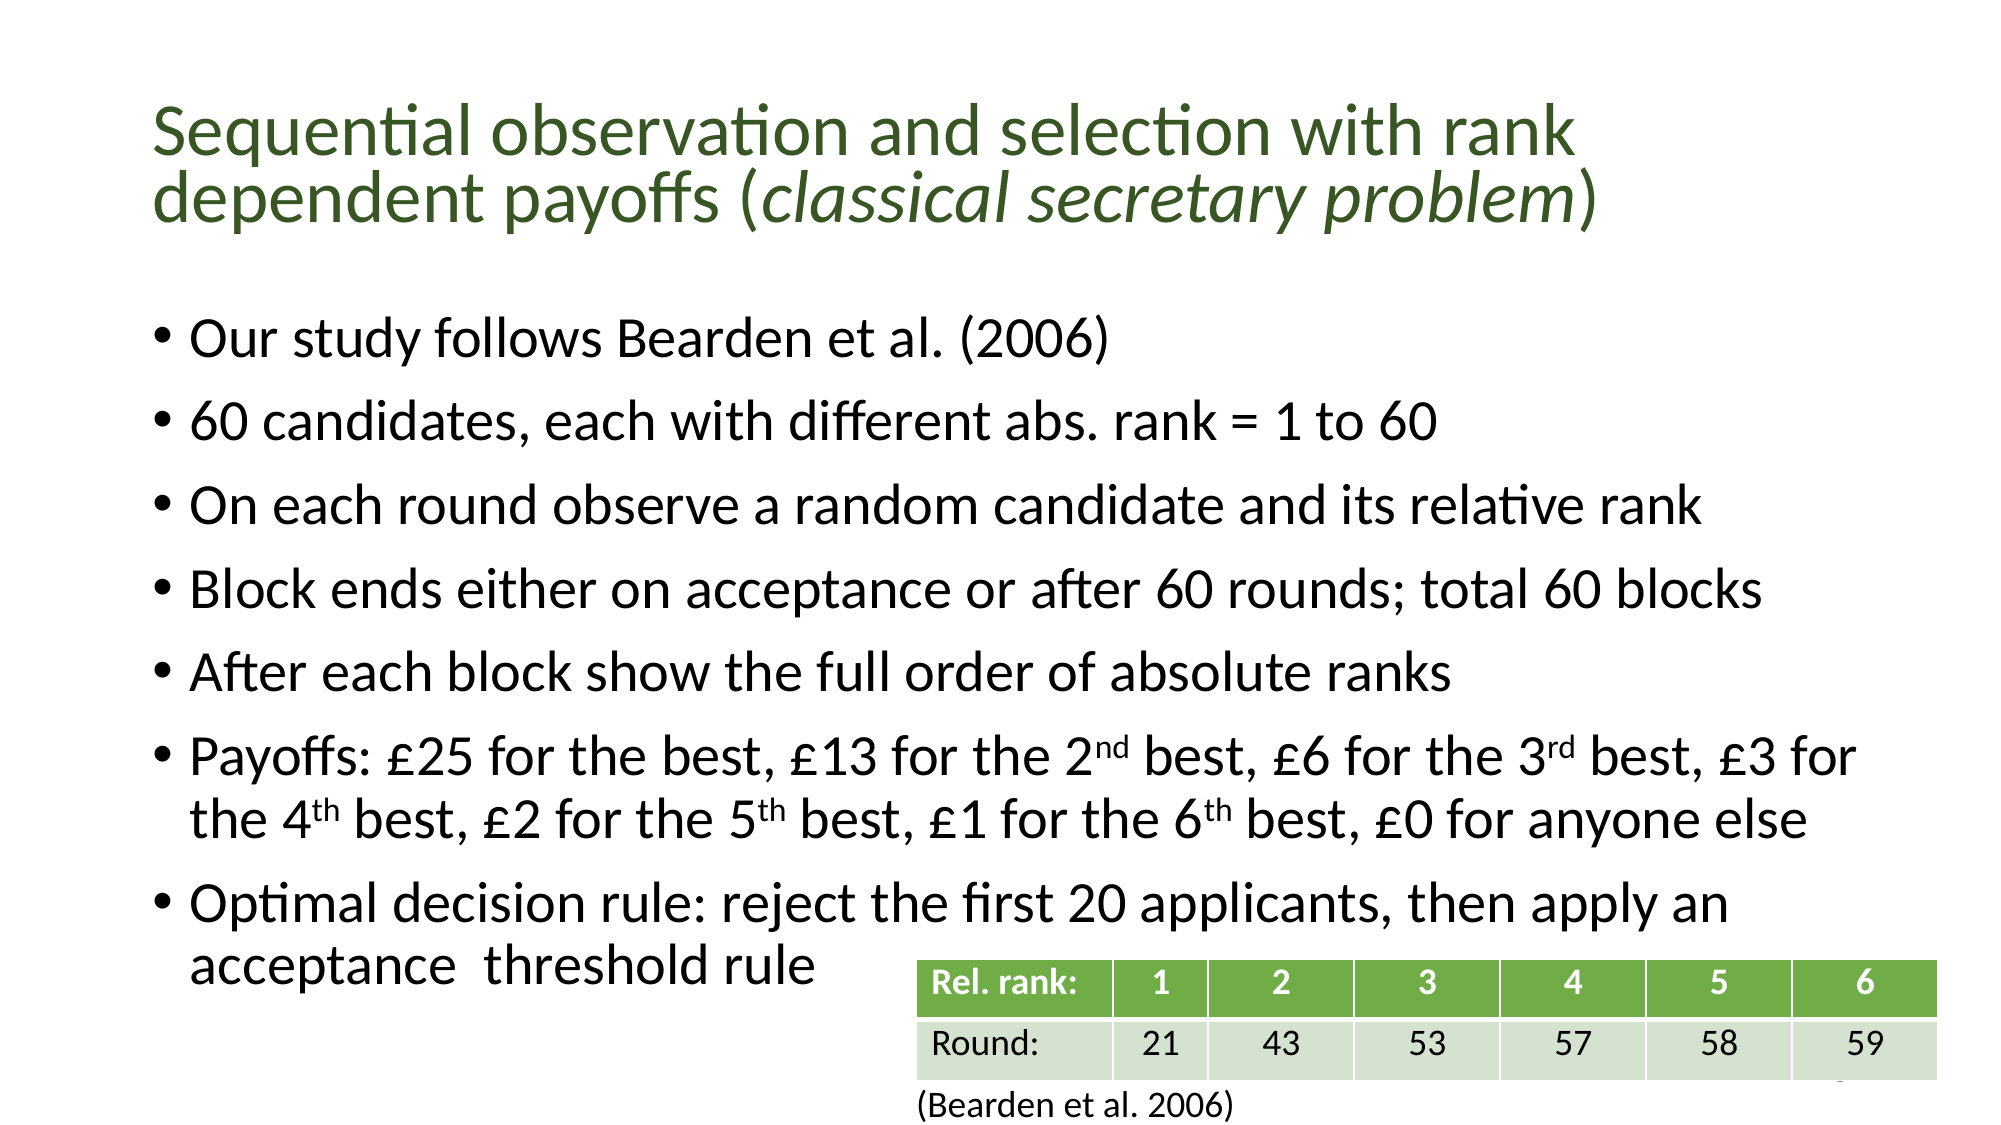

# Sequential observation and selection with rank dependent payoffs (classical secretary problem)
Our study follows Bearden et al. (2006)
60 candidates, each with different abs. rank = 1 to 60
On each round observe a random candidate and its relative rank
Block ends either on acceptance or after 60 rounds; total 60 blocks
After each block show the full order of absolute ranks
Payoffs: £25 for the best, £13 for the 2nd best, £6 for the 3rd best, £3 for the 4th best, £2 for the 5th best, £1 for the 6th best, £0 for anyone else
Optimal decision rule: reject the first 20 applicants, then apply an acceptance  threshold rule
| Rel. rank: | 1 | 2 | 3 | 4 | 5 | 6 |
| --- | --- | --- | --- | --- | --- | --- |
| Round: | 21 | 43 | 53 | 57 | 58 | 59 |
5
(Bearden et al. 2006)